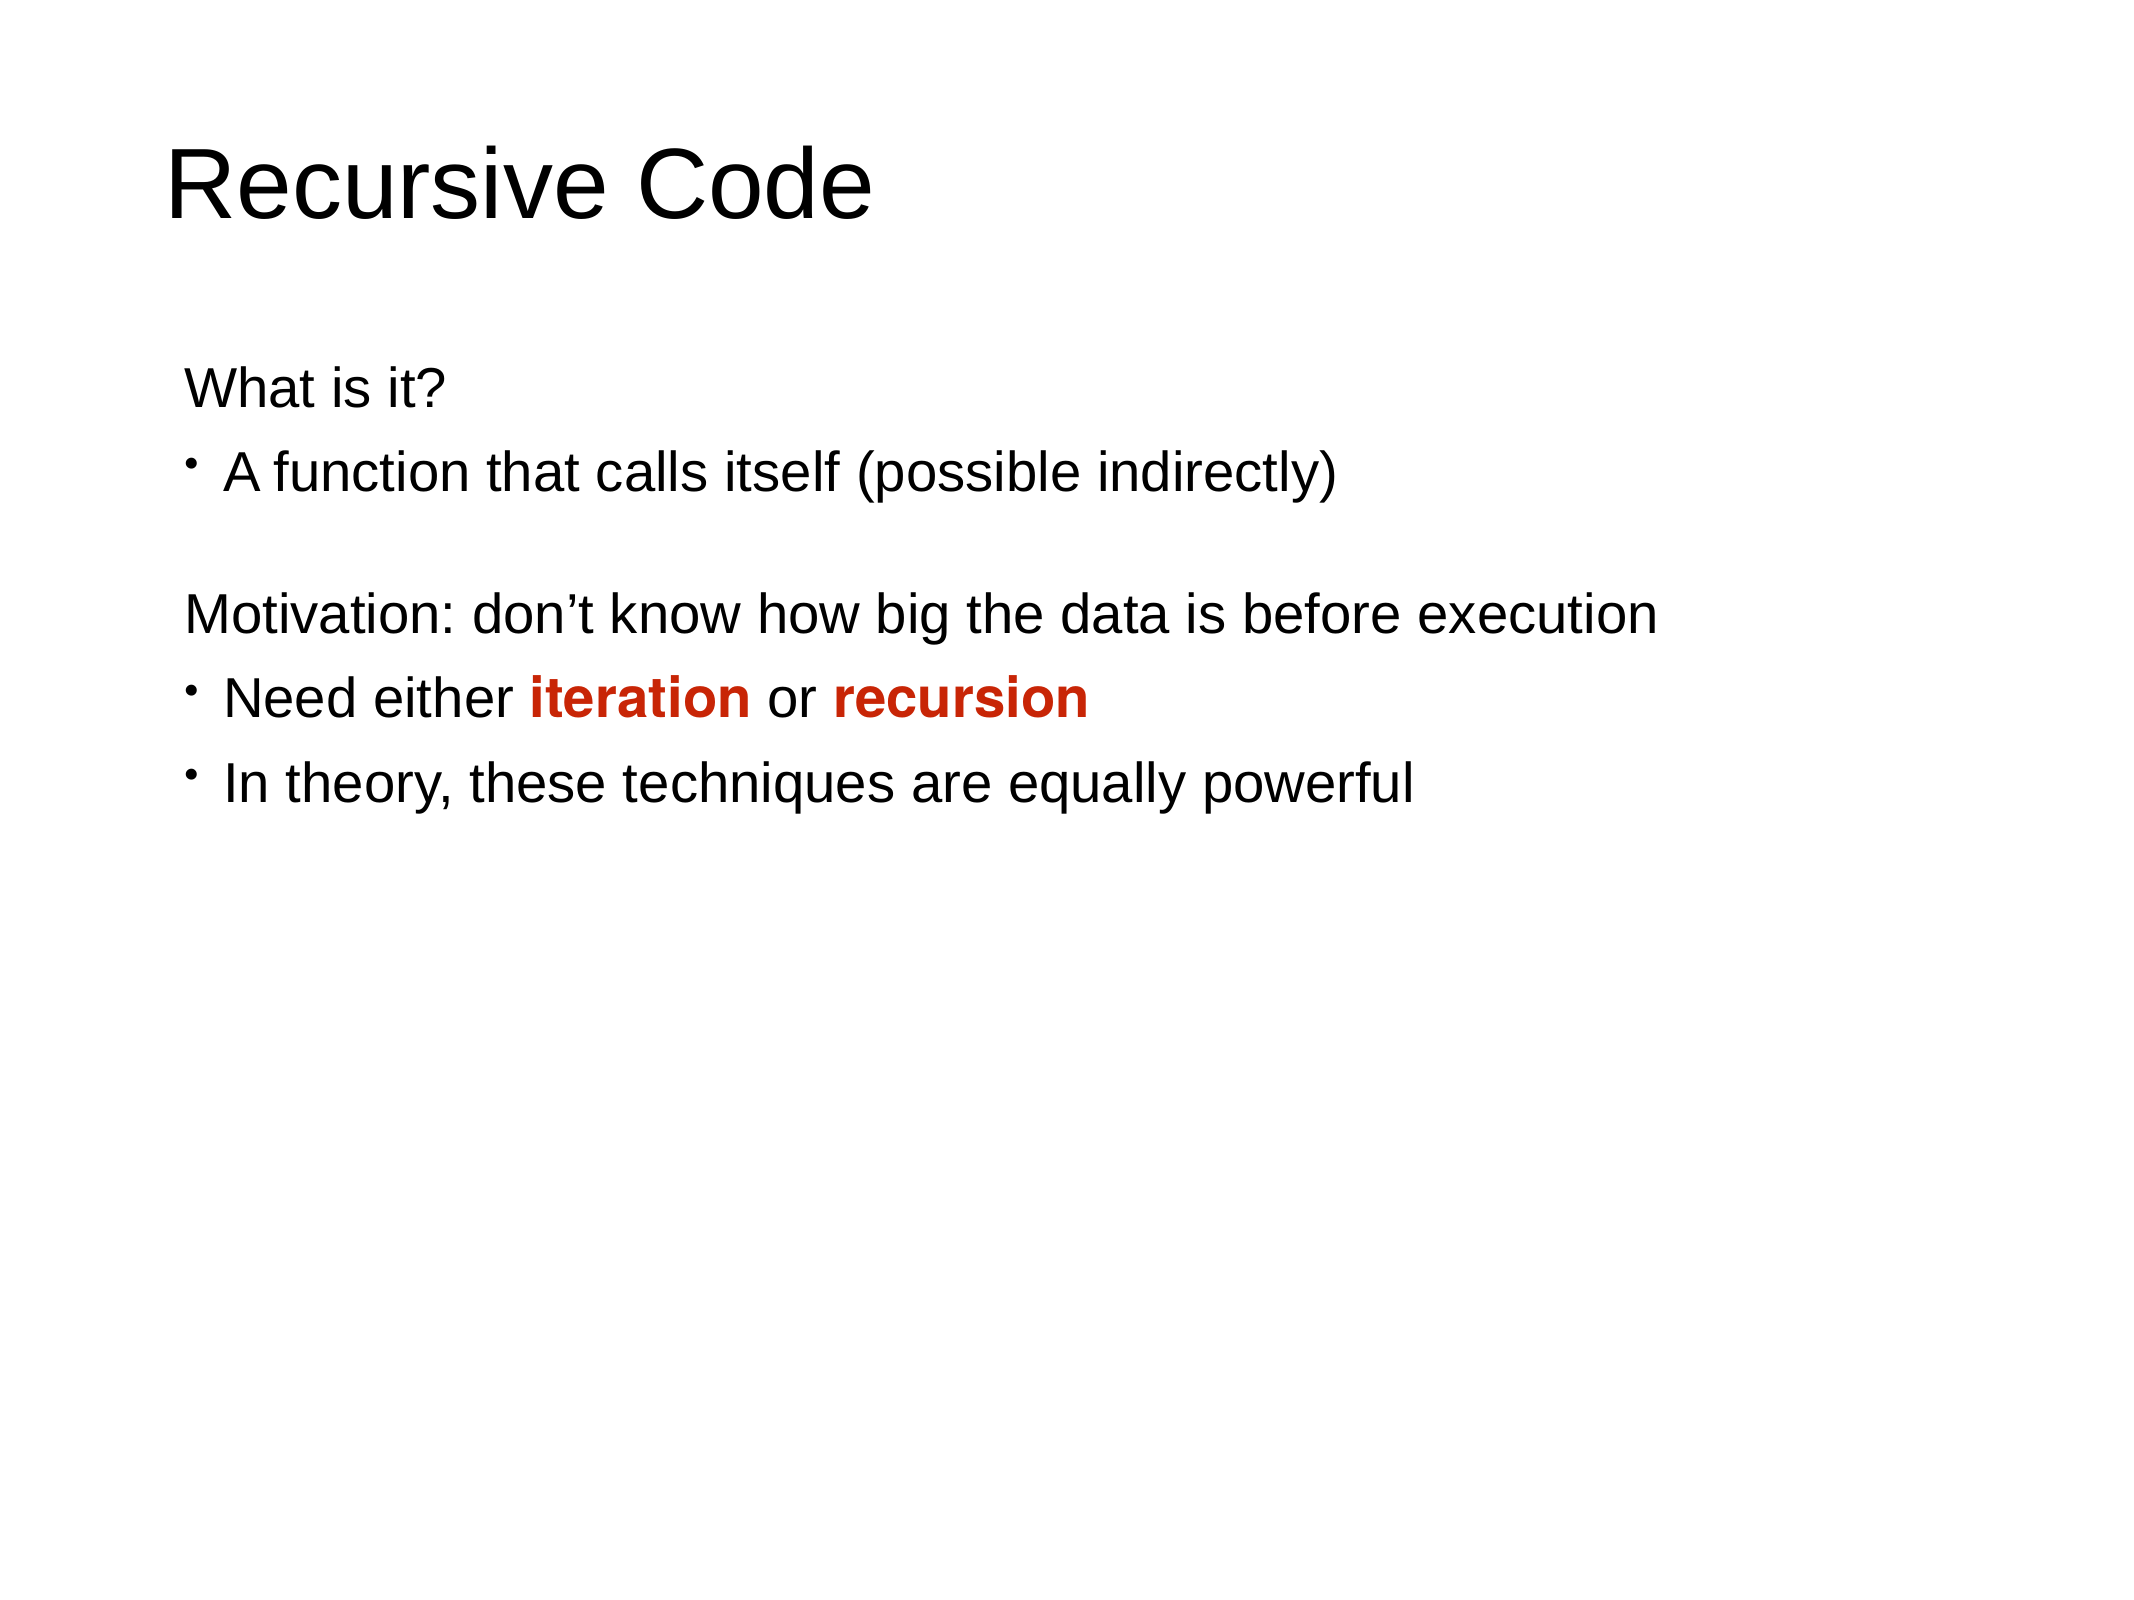

# Recursive Code
What is it?
A function that calls itself (possible indirectly)
Motivation: don’t know how big the data is before execution
Need either iteration or recursion
In theory, these techniques are equally powerful